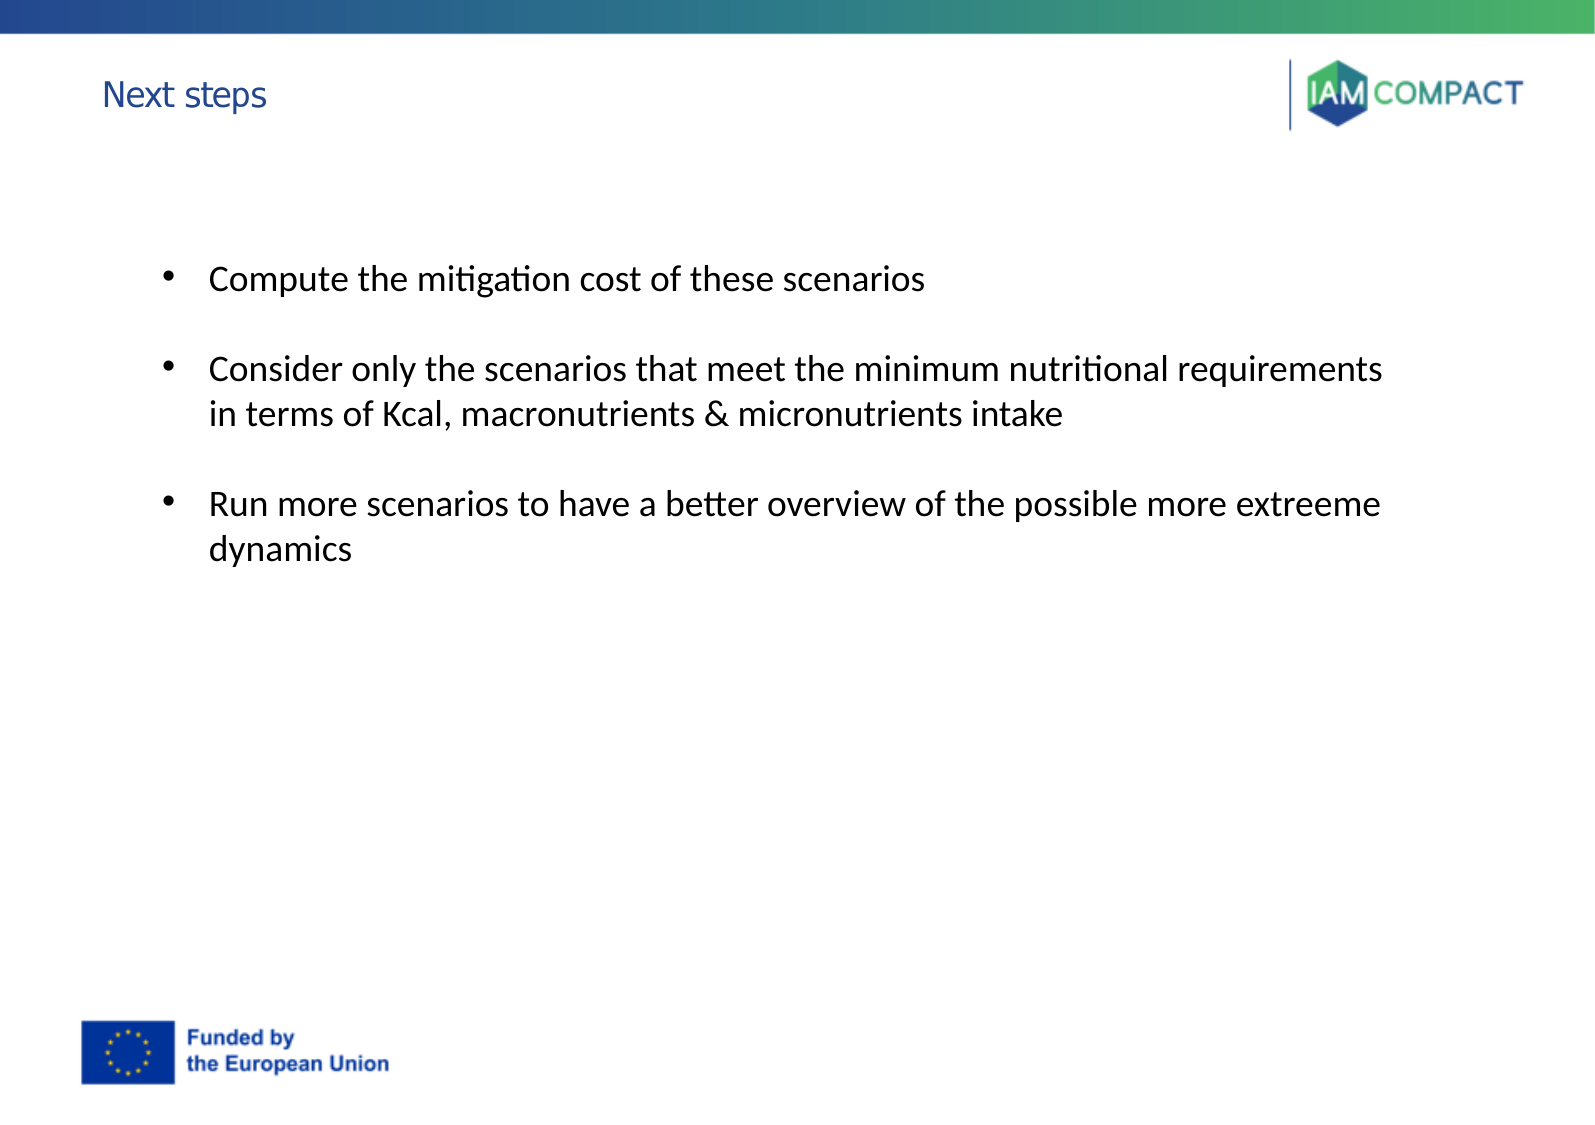

# Next steps
Compute the mitigation cost of these scenarios

Consider only the scenarios that meet the minimum nutritional requirements in terms of Kcal, macronutrients & micronutrients intake

Run more scenarios to have a better overview of the possible more extreeme dynamics